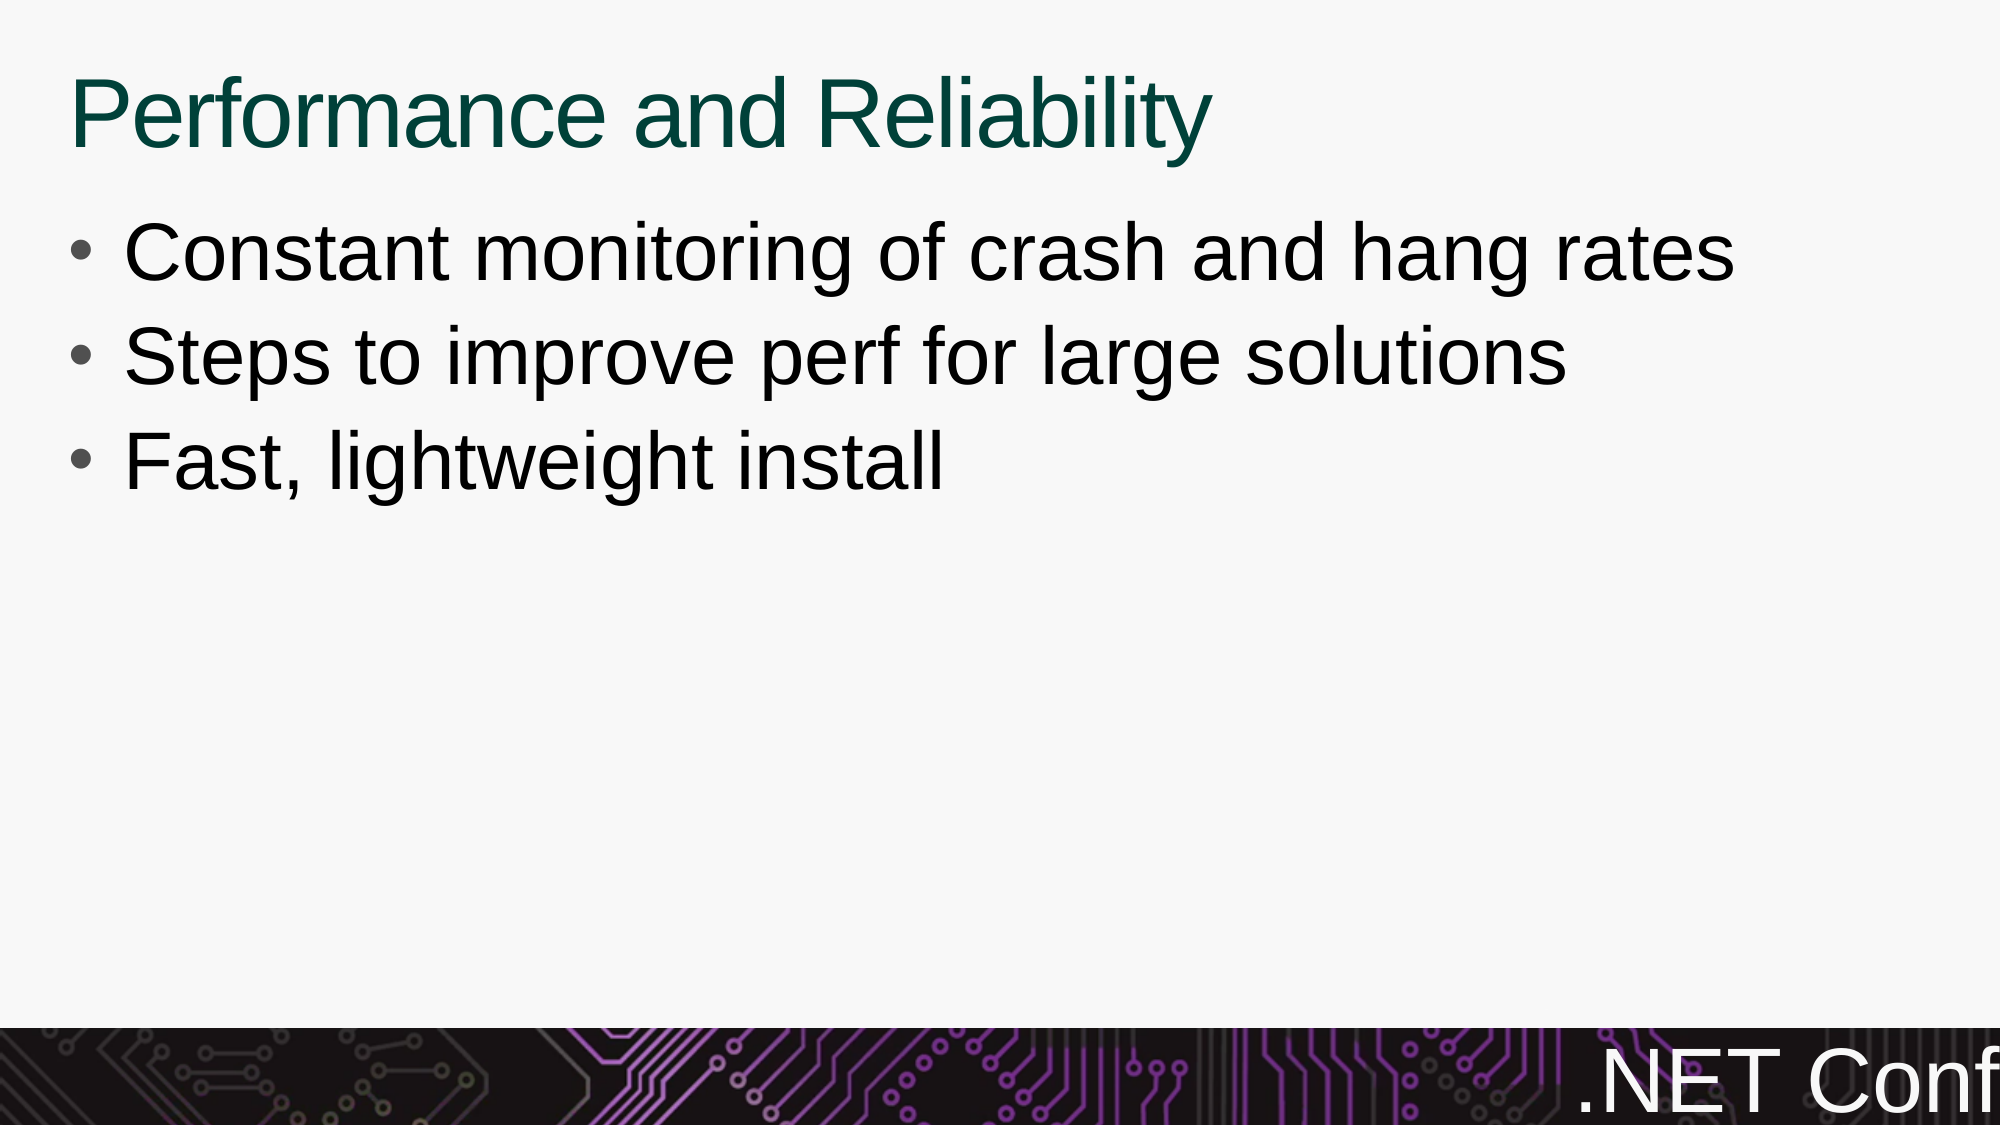

# Performance and Reliability
Constant monitoring of crash and hang rates
Steps to improve perf for large solutions
Fast, lightweight install